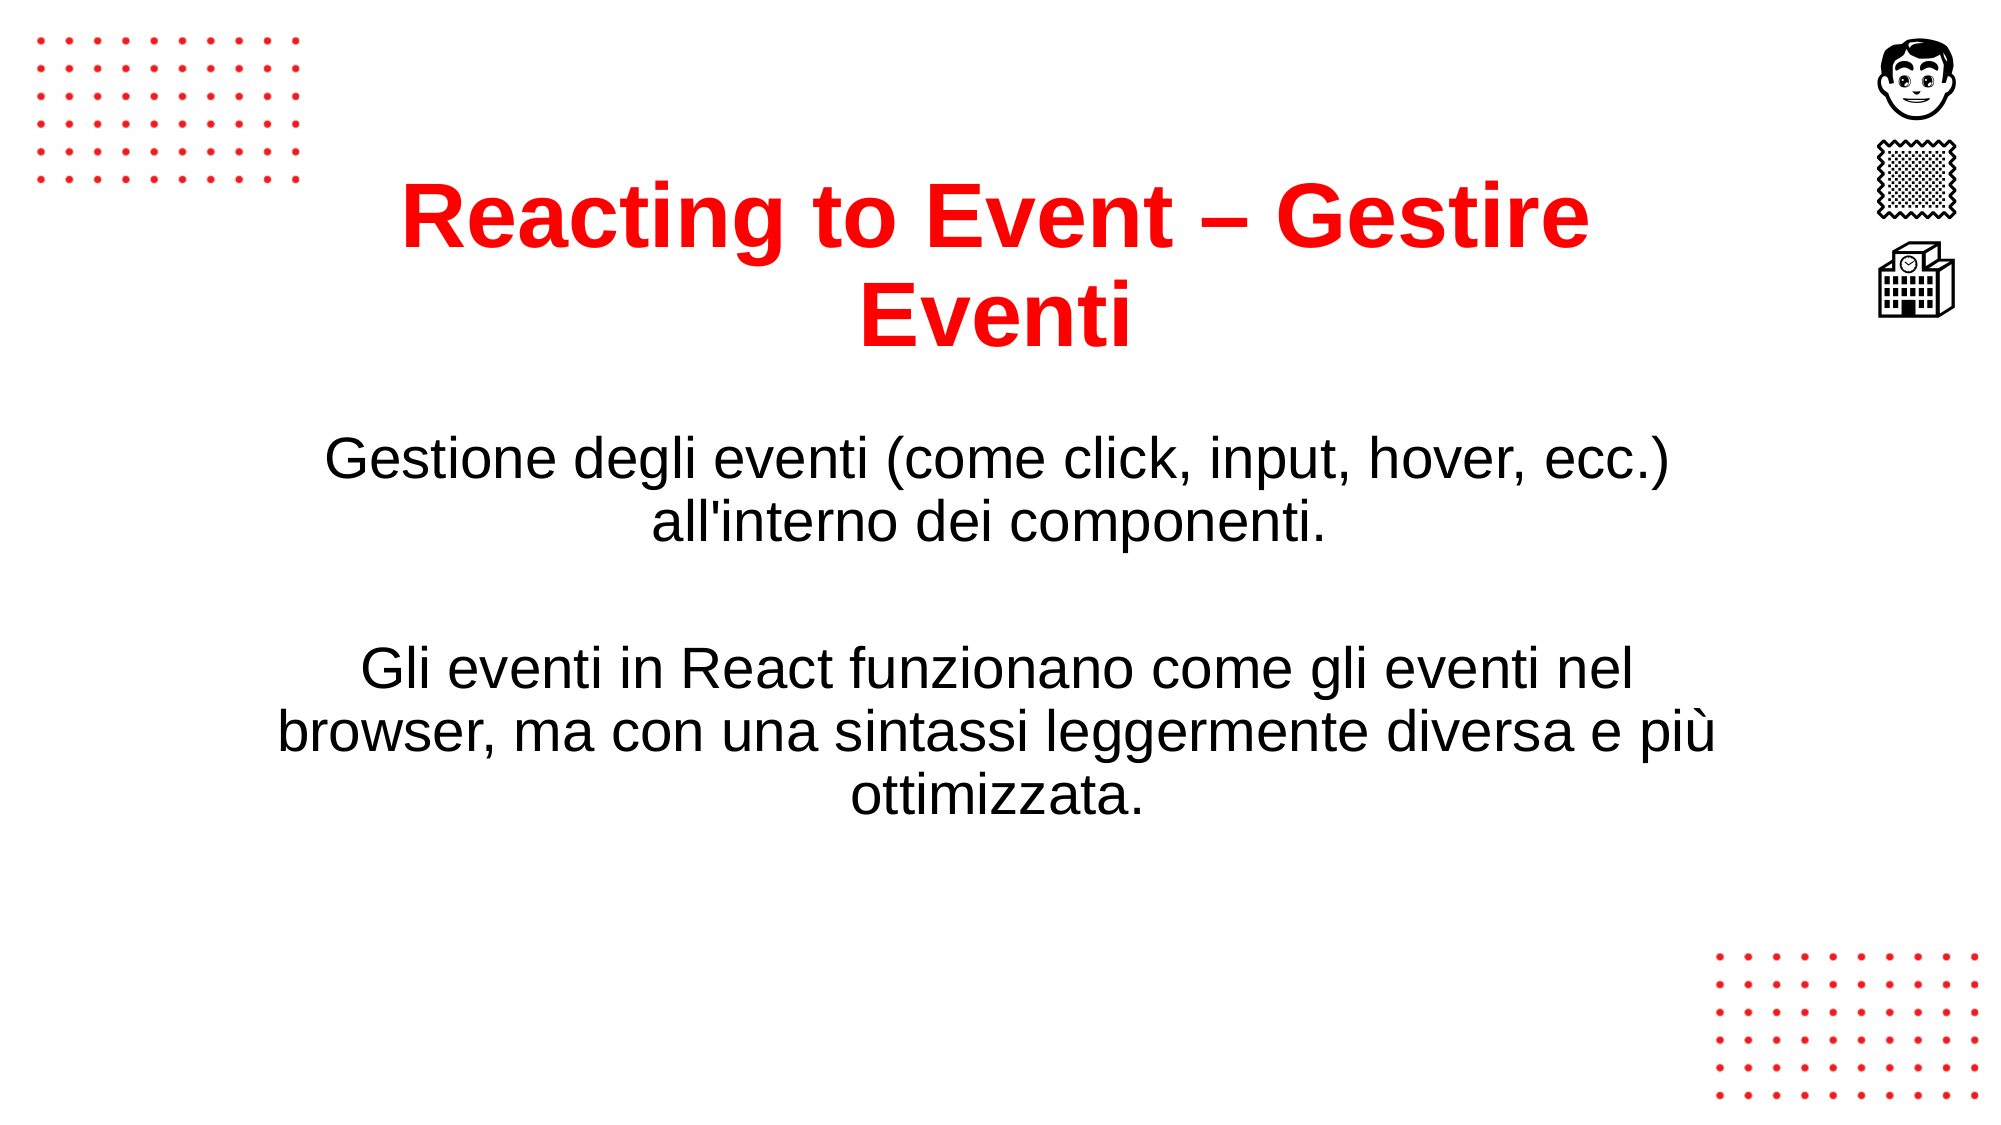

👨🏼‍🏫
# Reacting to Event – Gestire Eventi
Gestione degli eventi (come click, input, hover, ecc.) all'interno dei componenti.
Gli eventi in React funzionano come gli eventi nel browser, ma con una sintassi leggermente diversa e più ottimizzata.